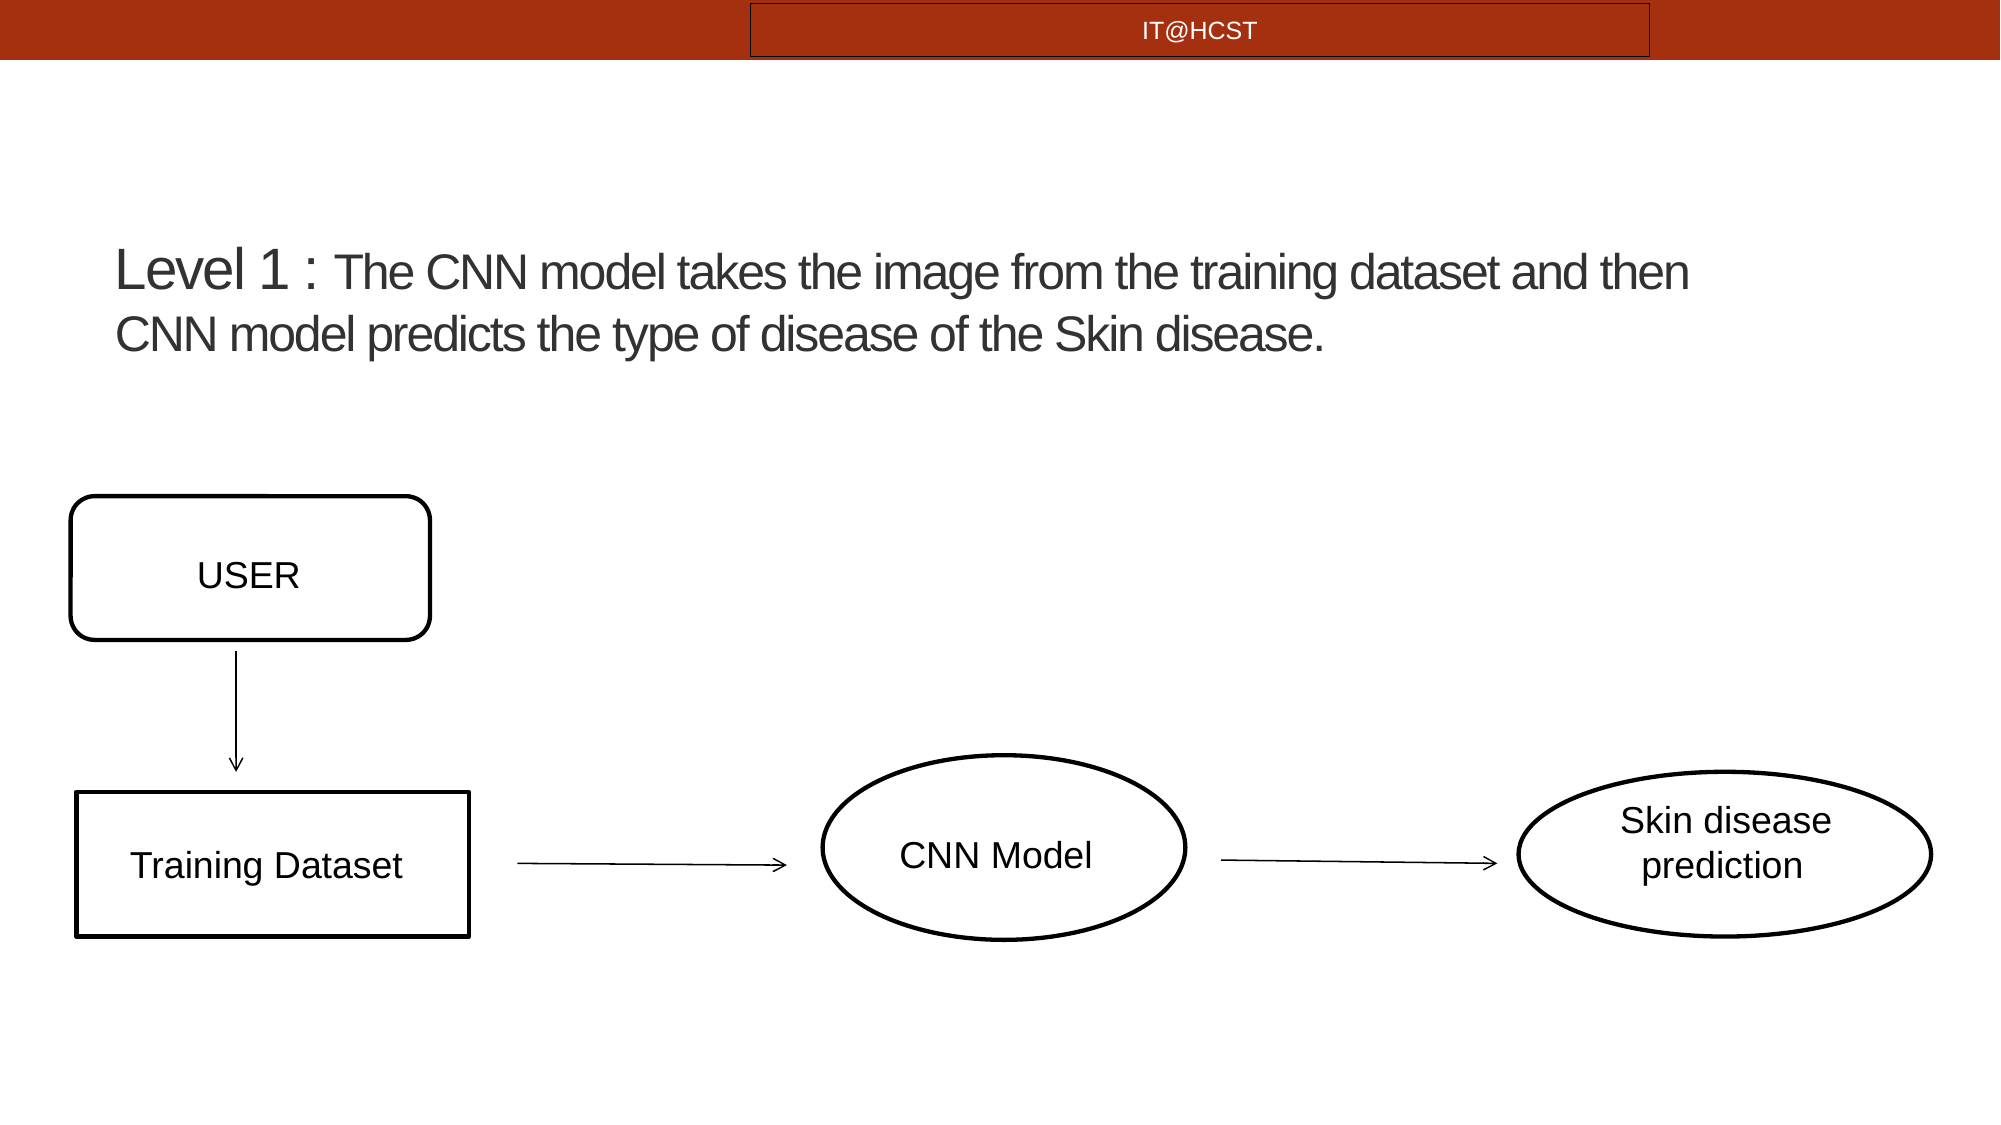

IT@HCST
15
# Level 1 : The CNN model takes the image from the training dataset and then CNN model predicts the type of disease of the Skin disease.

     USER

Skin disease
  prediction

CNN Model
Training Dataset